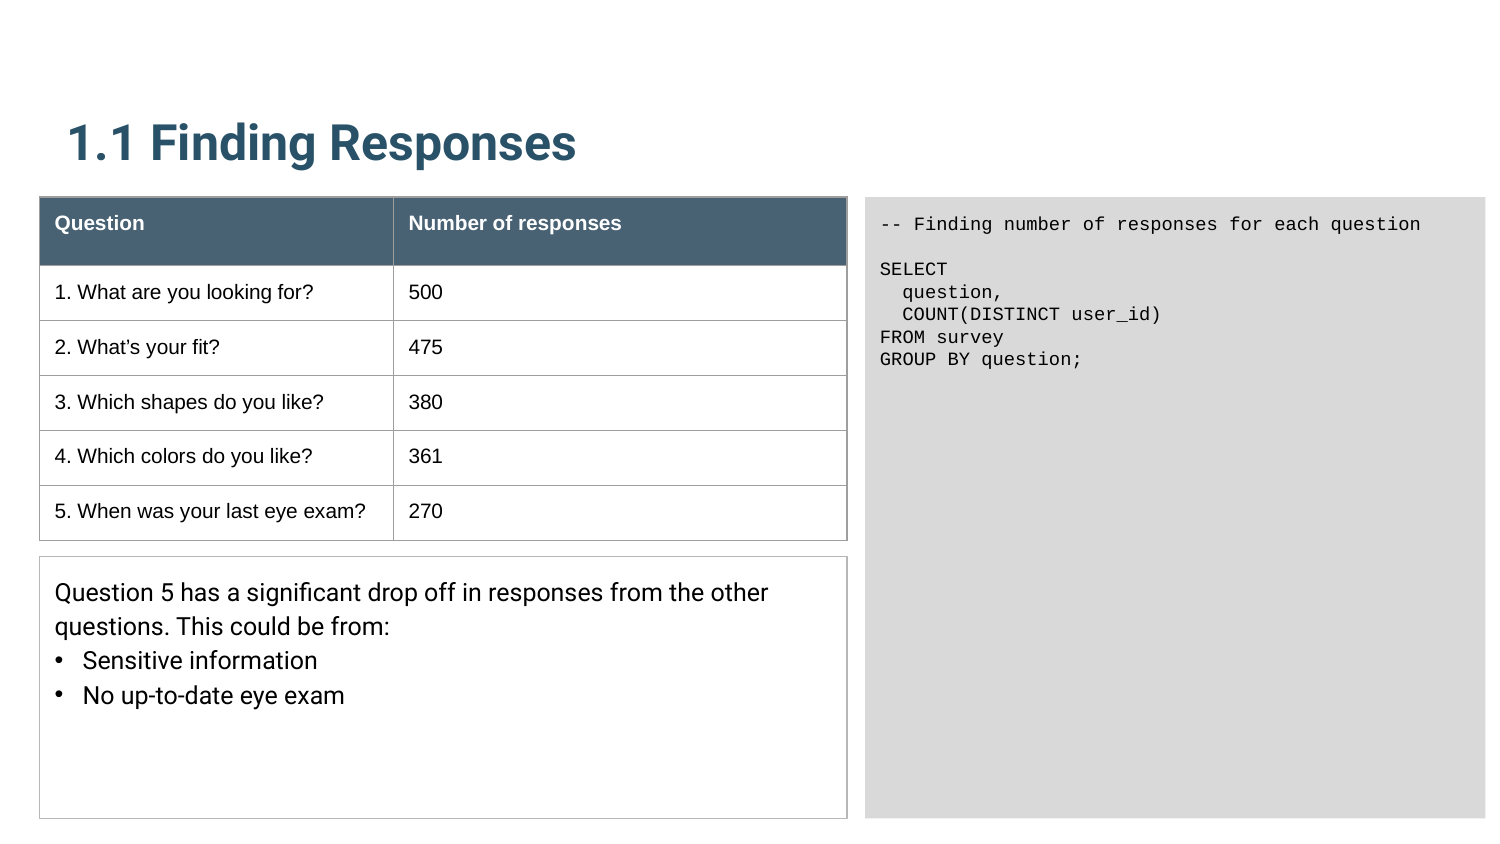

1.1 Finding Responses
| Question | Number of responses |
| --- | --- |
| 1. What are you looking for? | 500 |
| 2. What’s your fit? | 475 |
| 3. Which shapes do you like? | 380 |
| 4. Which colors do you like? | 361 |
| 5. When was your last eye exam? | 270 |
-- Finding number of responses for each question

SELECT
  question,
  COUNT(DISTINCT user_id)
FROM survey
GROUP BY question;

Question 5 has a significant drop off in responses from the other questions. This could be from:
Sensitive information
No up-to-date eye exam